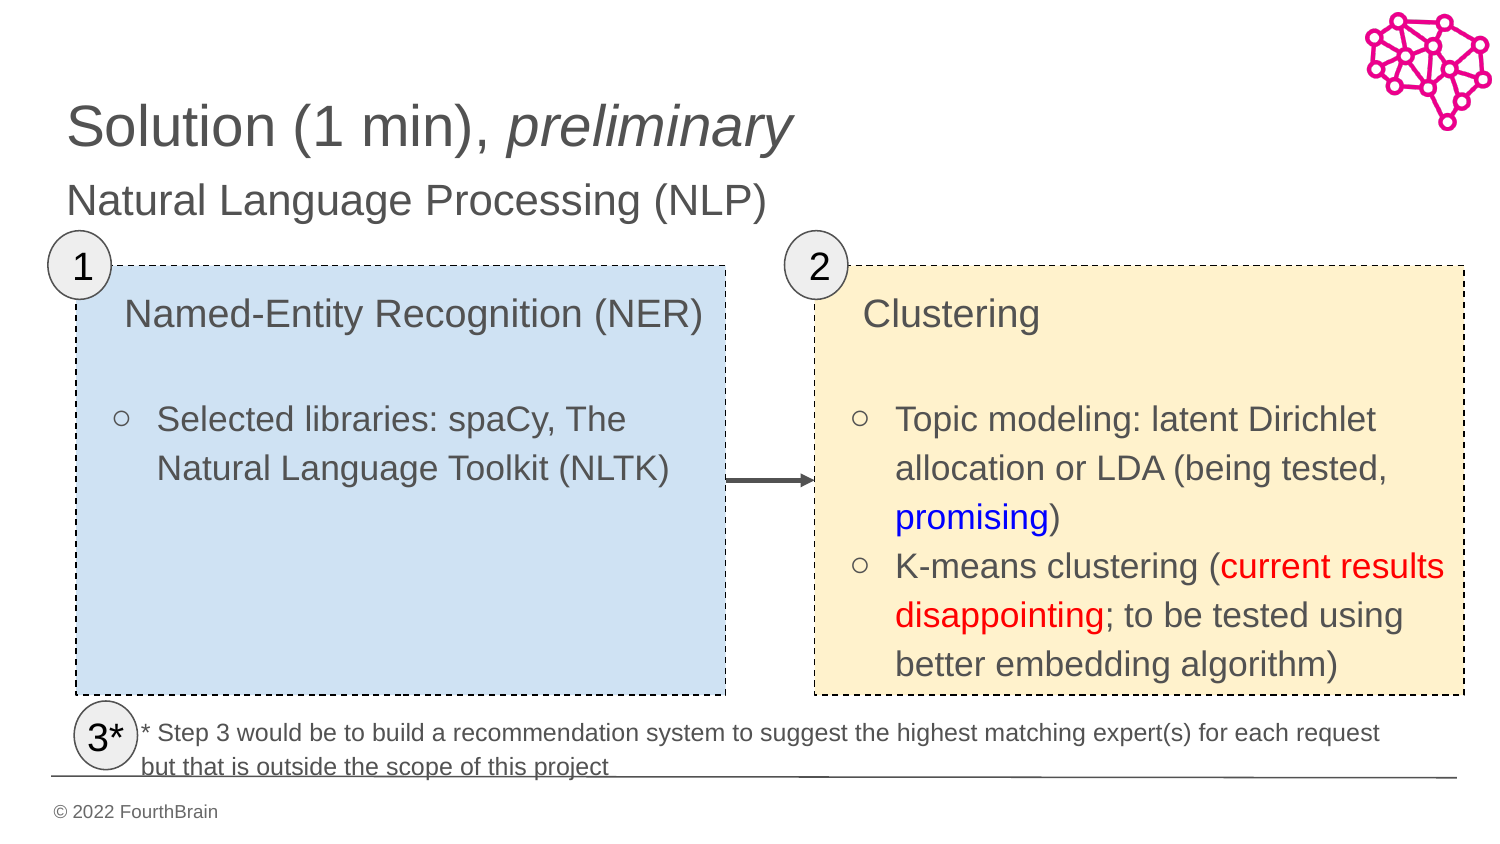

# Solution (1 min), preliminary
Natural Language Processing (NLP)
1
2
   Named-Entity Recognition (NER)

Selected libraries: spaCy, The Natural Language Toolkit (NLTK)

   Clustering

Topic modeling: latent Dirichlet allocation or LDA (being tested, promising)
K-means clustering (current results disappointing; to be tested using better embedding algorithm)
* Step 3 would be to build a recommendation system to suggest the highest matching expert(s) for each request but that is outside the scope of this project
3*